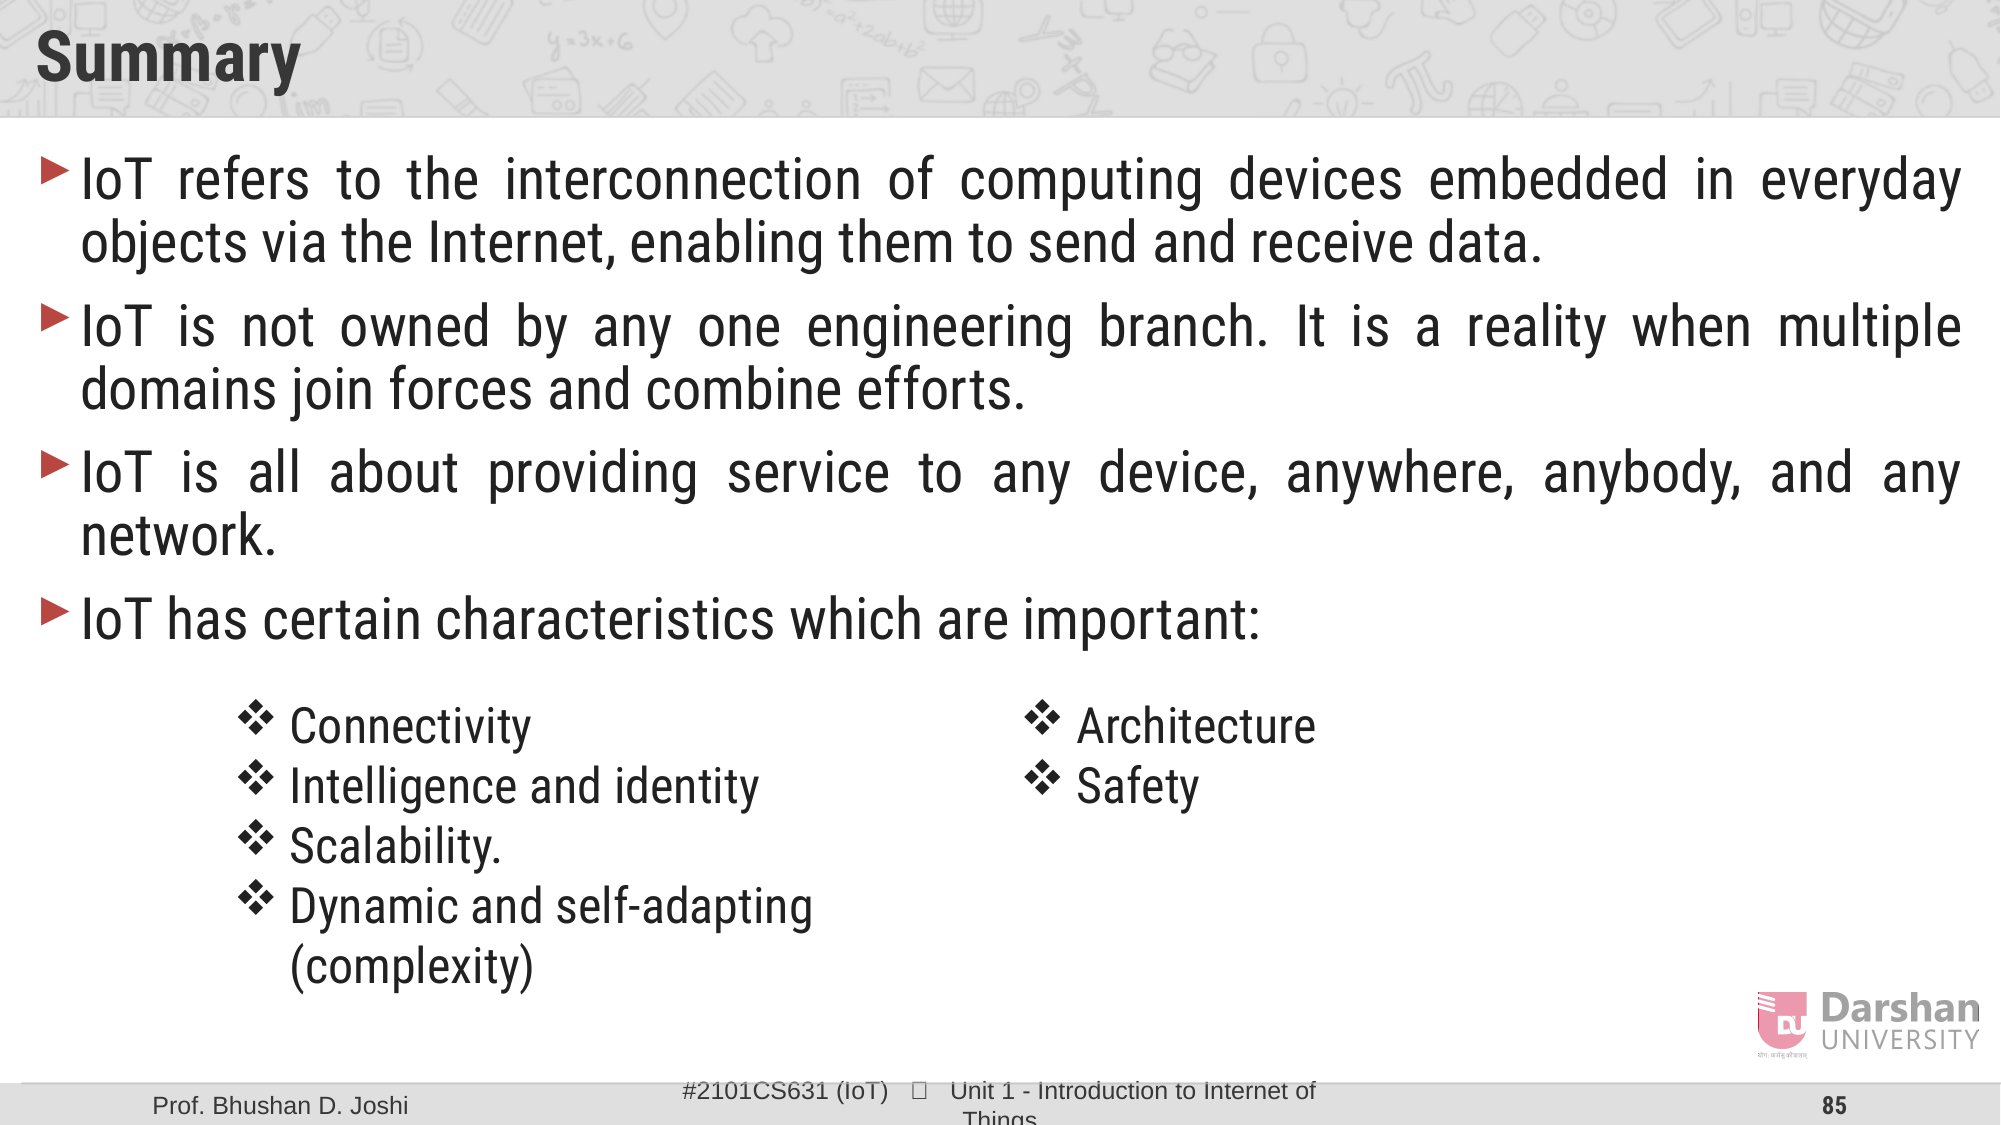

# Summary
IoT refers to the interconnection of computing devices embedded in everyday objects via the Internet, enabling them to send and receive data.
IoT is not owned by any one engineering branch. It is a reality when multiple domains join forces and combine efforts.
IoT is all about providing service to any device, anywhere, anybody, and any network.
IoT has certain characteristics which are important:

Connectivity
Intelligence and identity
Scalability.
Dynamic and self-adapting (complexity)
Architecture
Safety